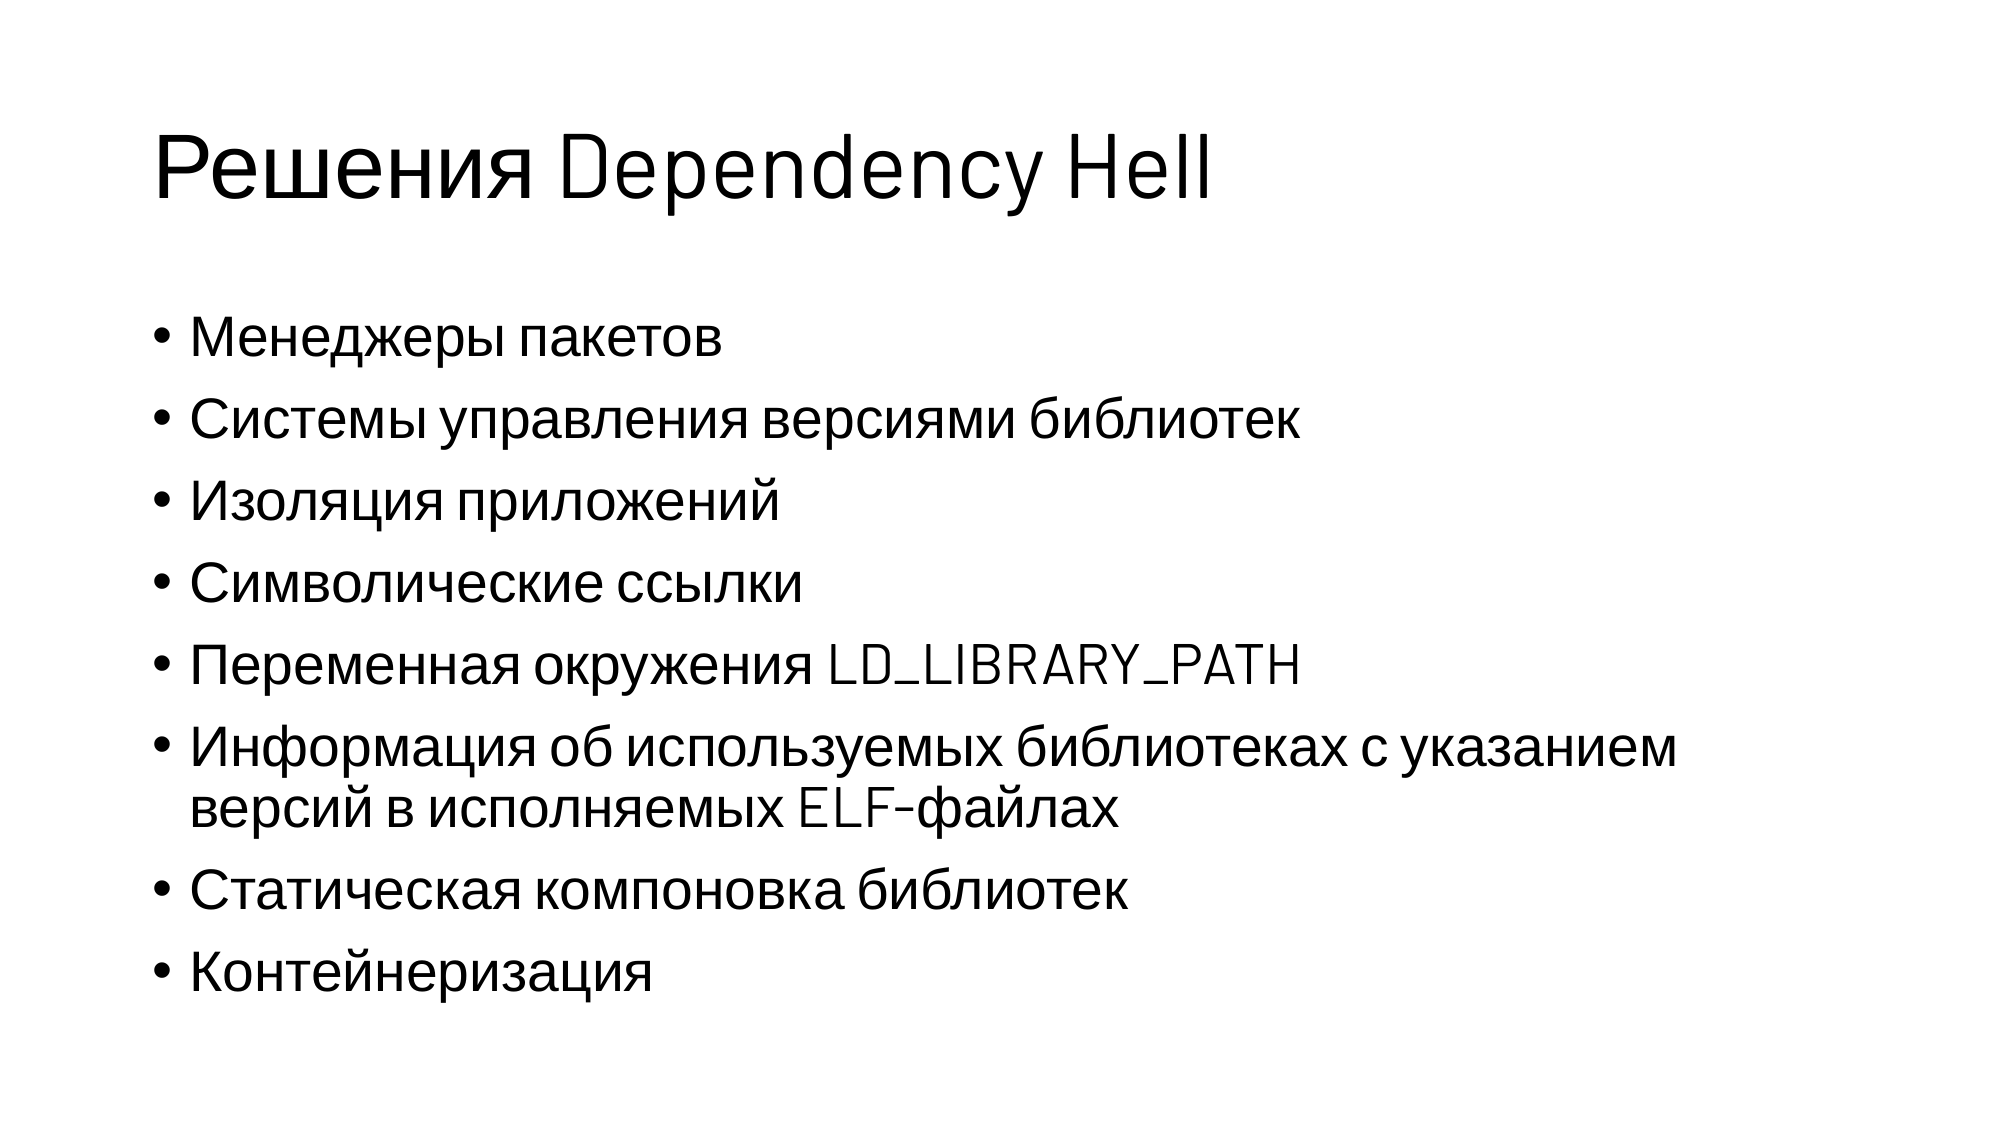

# Решения Dependency Hell
Менеджеры пакетов
Системы управления версиями библиотек
Изоляция приложений
Символические ссылки
Переменная окружения LD_LIBRARY_PATH
Информация об используемых библиотеках с указанием версий в исполняемых ELF-файлах
Статическая компоновка библиотек
Контейнеризация